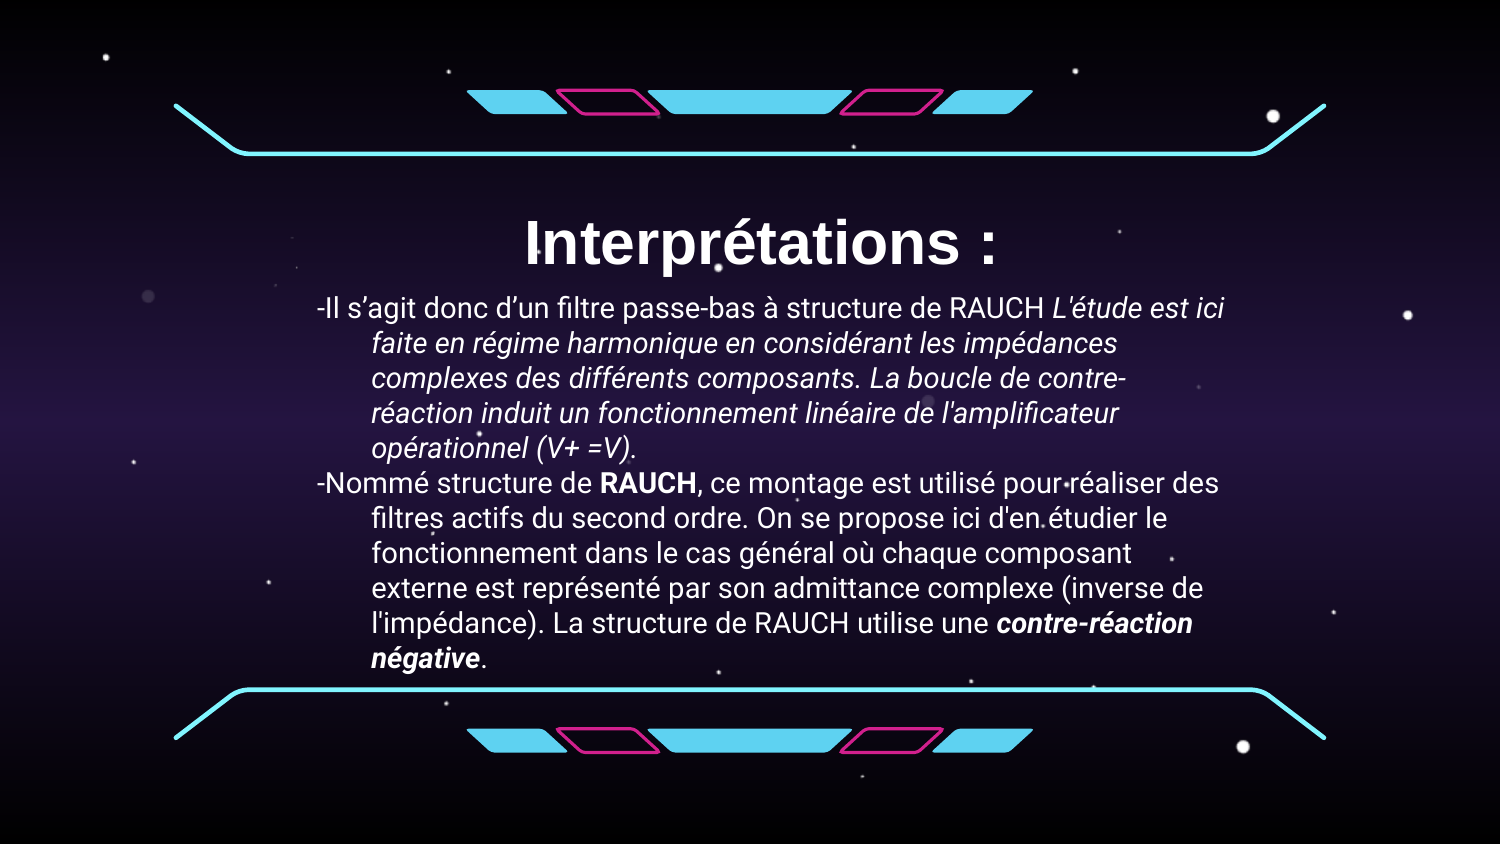

# Interprétations :
-Il s’agit donc d’un filtre passe-bas à structure de RAUCH L'étude est ici faite en régime harmonique en considérant les impédances complexes des différents composants. La boucle de contre-réaction induit un fonctionnement linéaire de l'amplificateur opérationnel (V+ =V).
-Nommé structure de RAUCH, ce montage est utilisé pour réaliser des filtres actifs du second ordre. On se propose ici d'en étudier le fonctionnement dans le cas général où chaque composant externe est représenté par son admittance complexe (inverse de l'impédance). La structure de RAUCH utilise une contre-réaction négative.